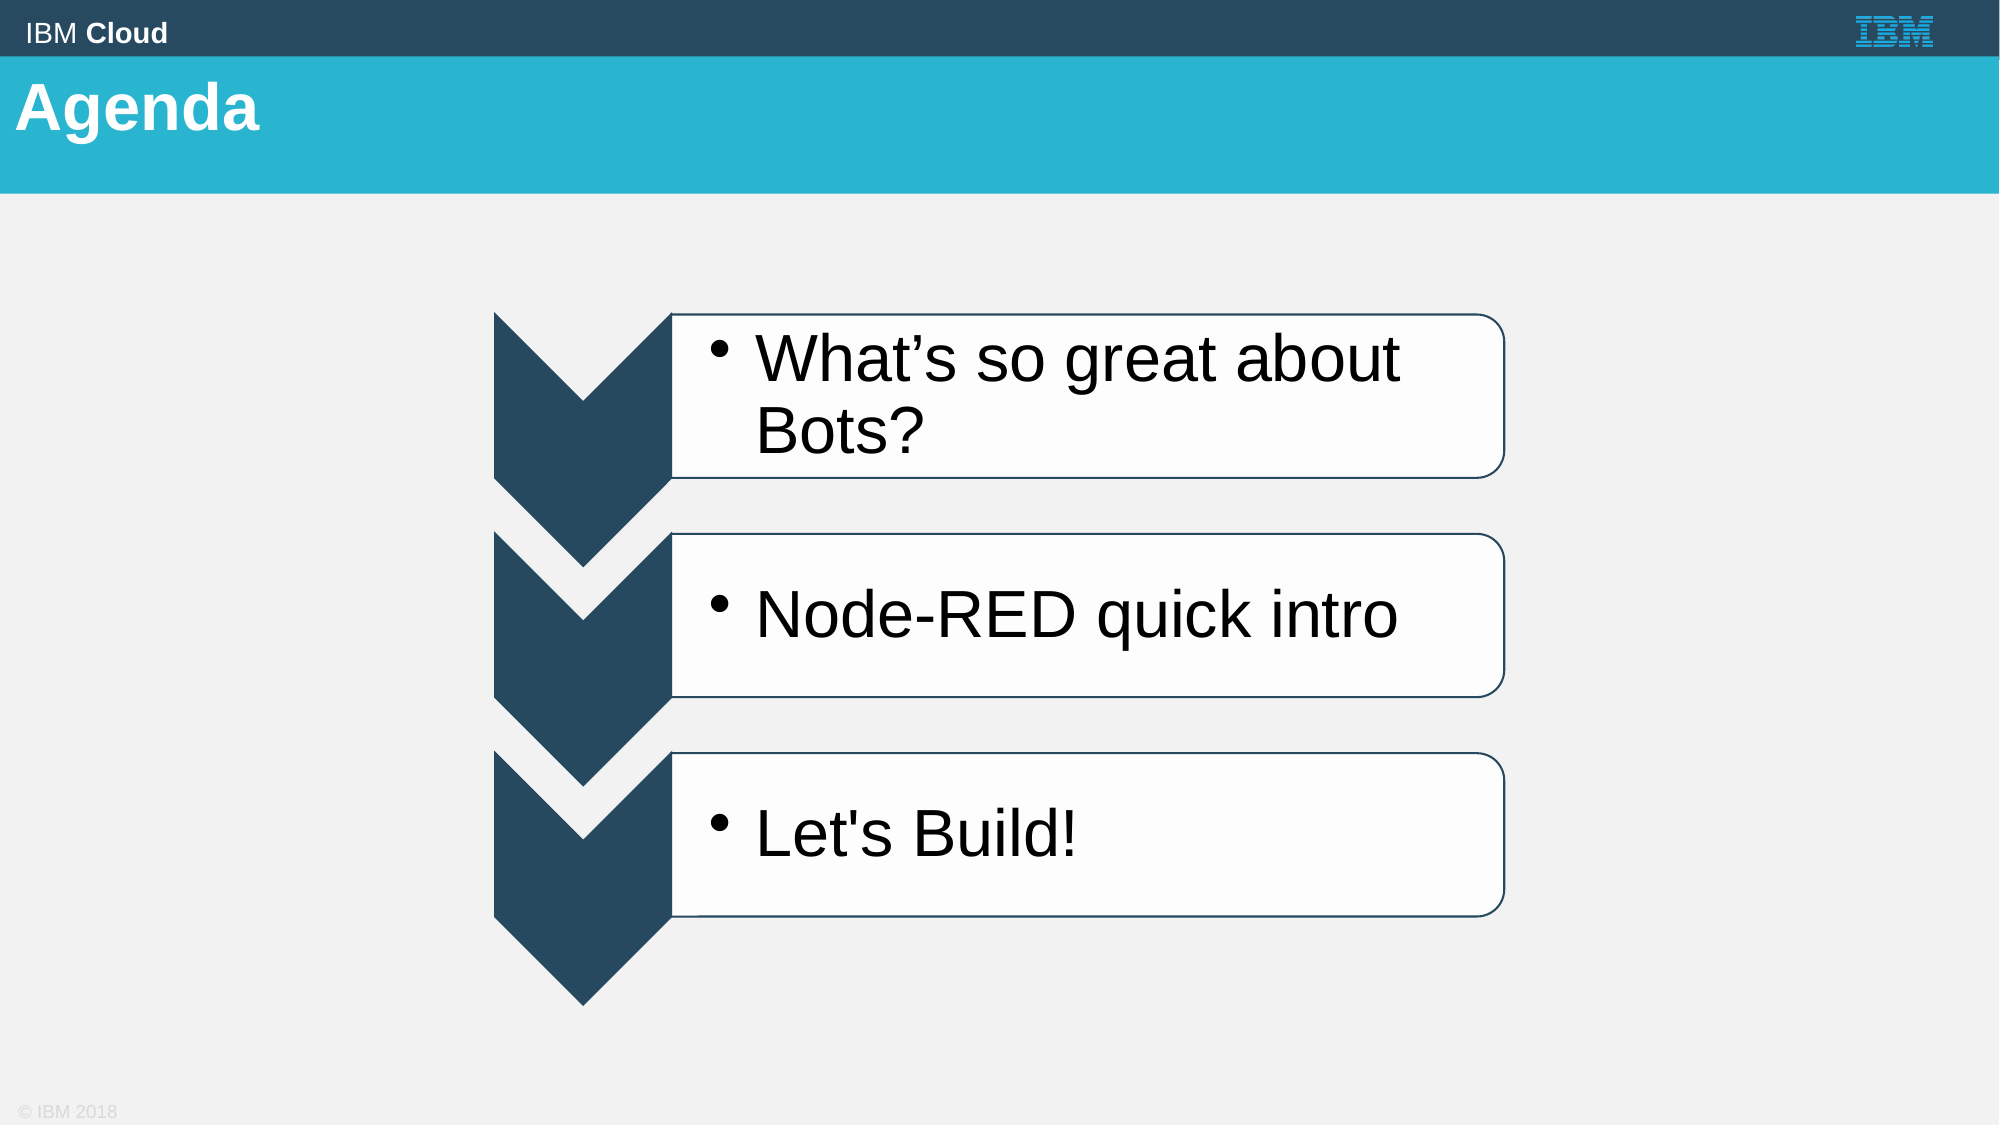

What’s so great about Bots?

Node-RED quick intro

Let's Build!